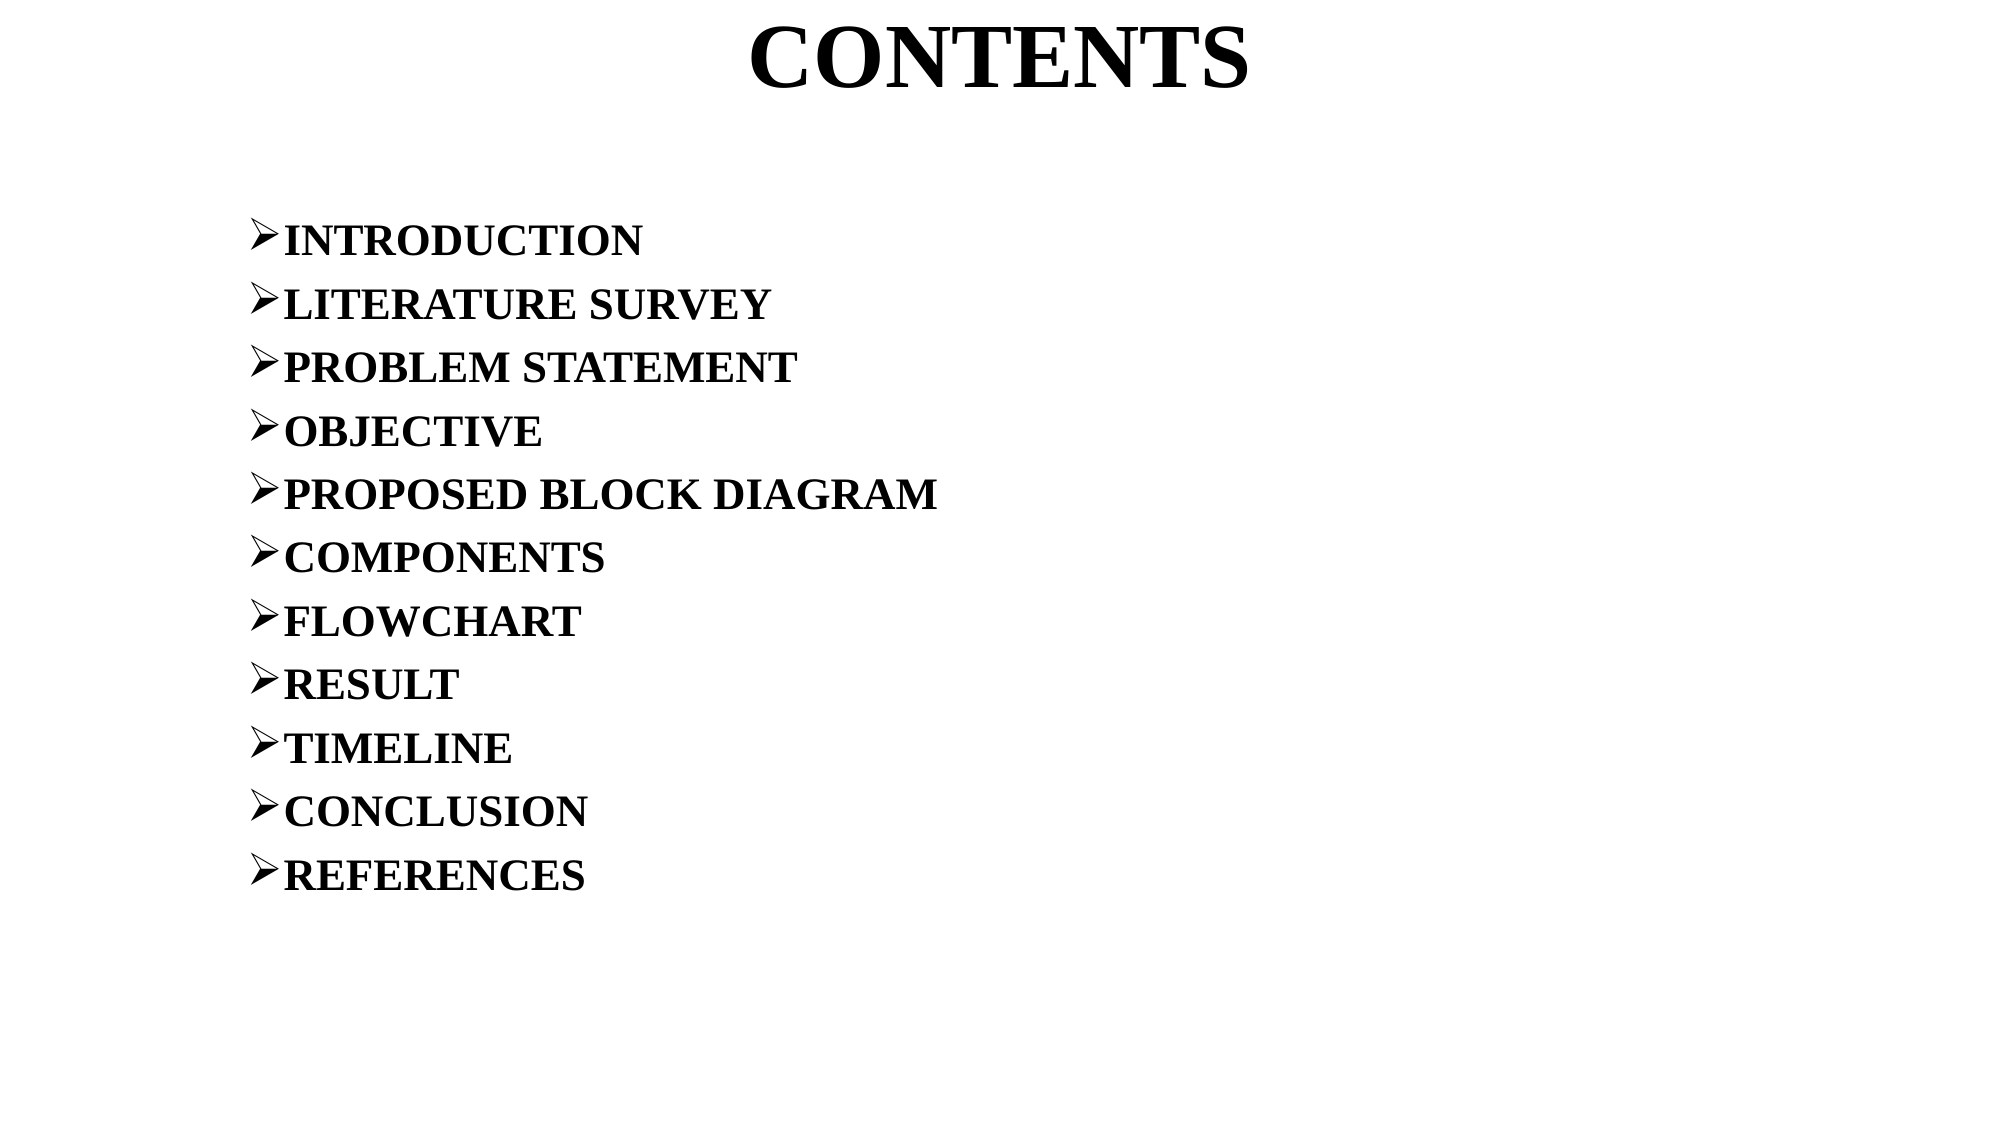

# CONTENTS

INTRODUCTION
LITERATURE SURVEY
PROBLEM STATEMENT
OBJECTIVE
PROPOSED BLOCK DIAGRAM
COMPONENTS
FLOWCHART
RESULT
TIMELINE
CONCLUSION
REFERENCES